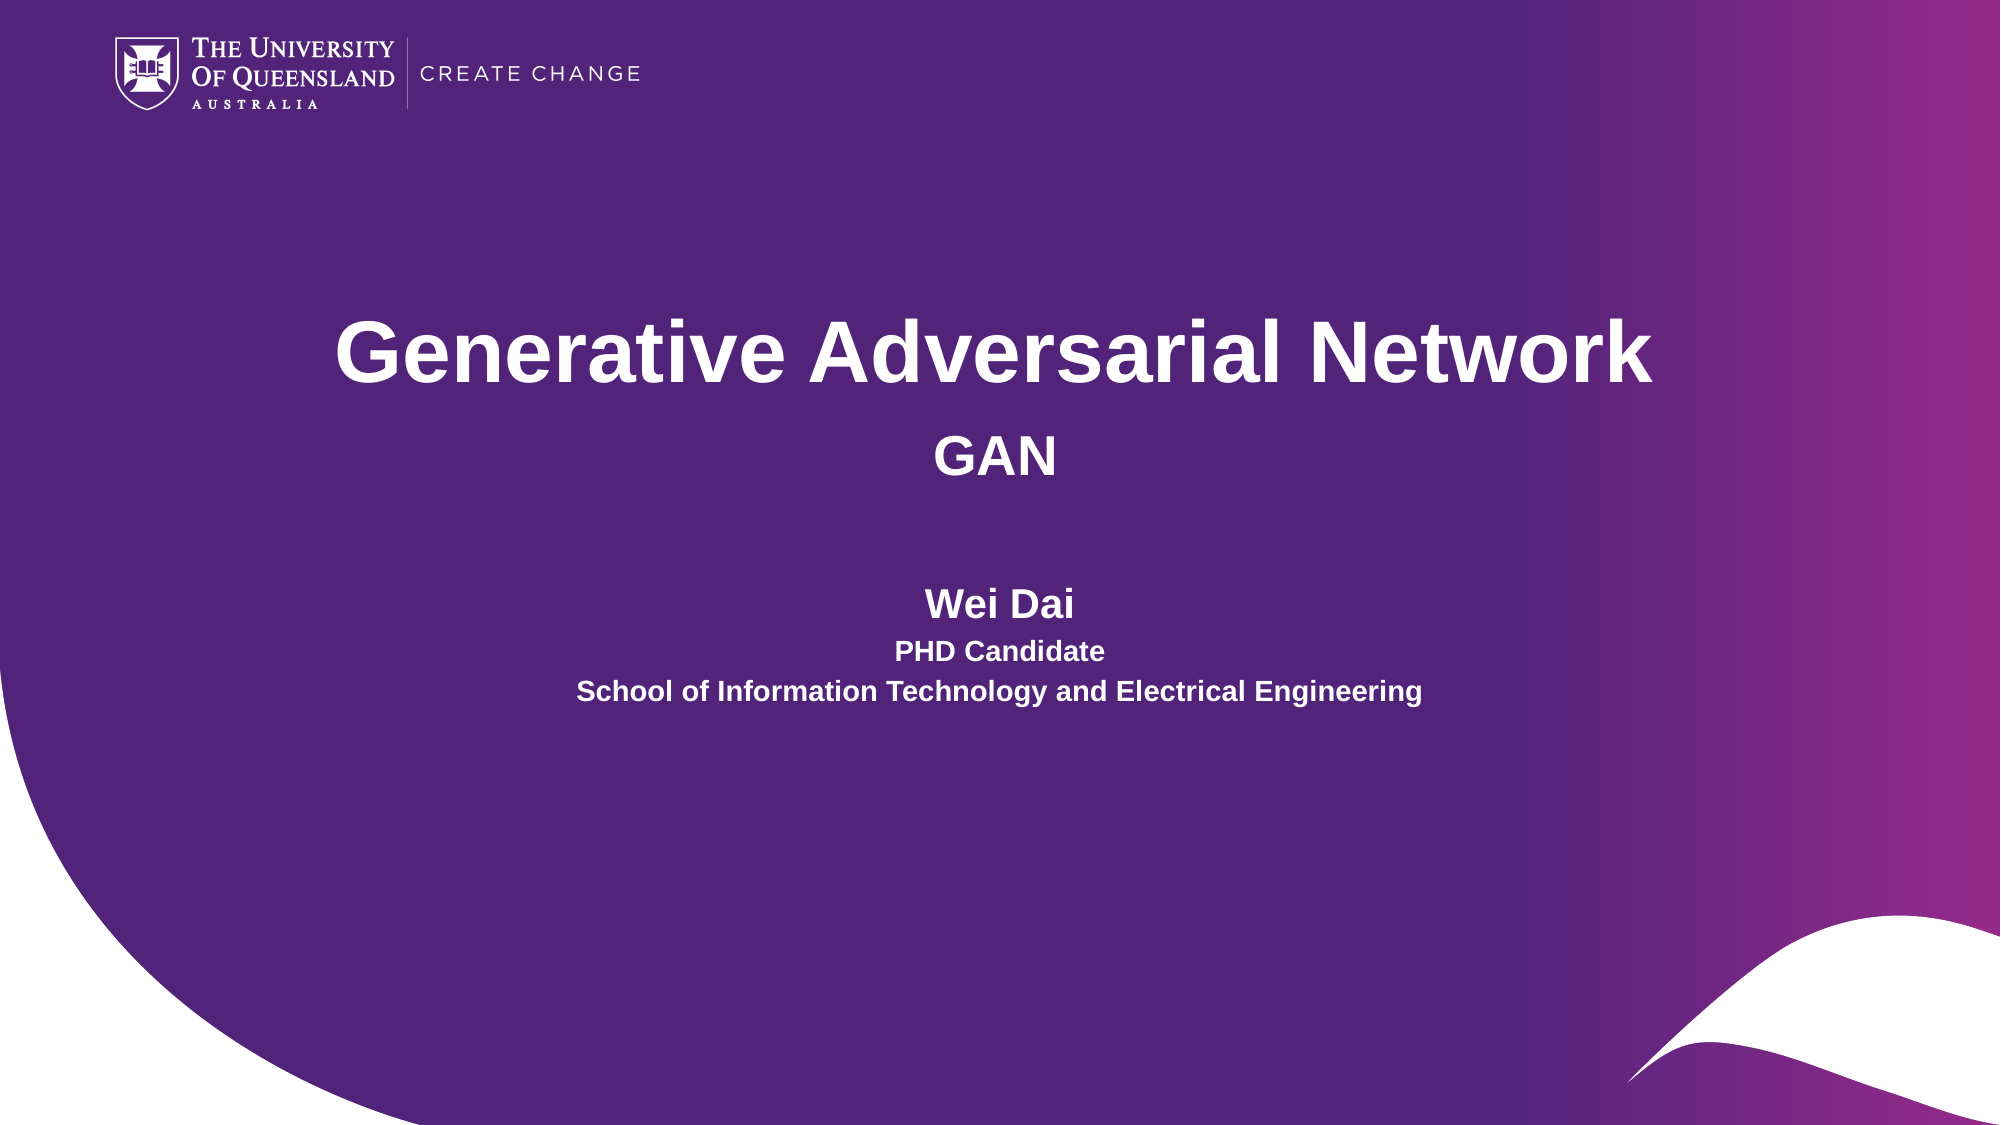

# Generative Adversarial Network
GAN
Wei Dai
PHD Candidate
School of Information Technology and Electrical Engineering